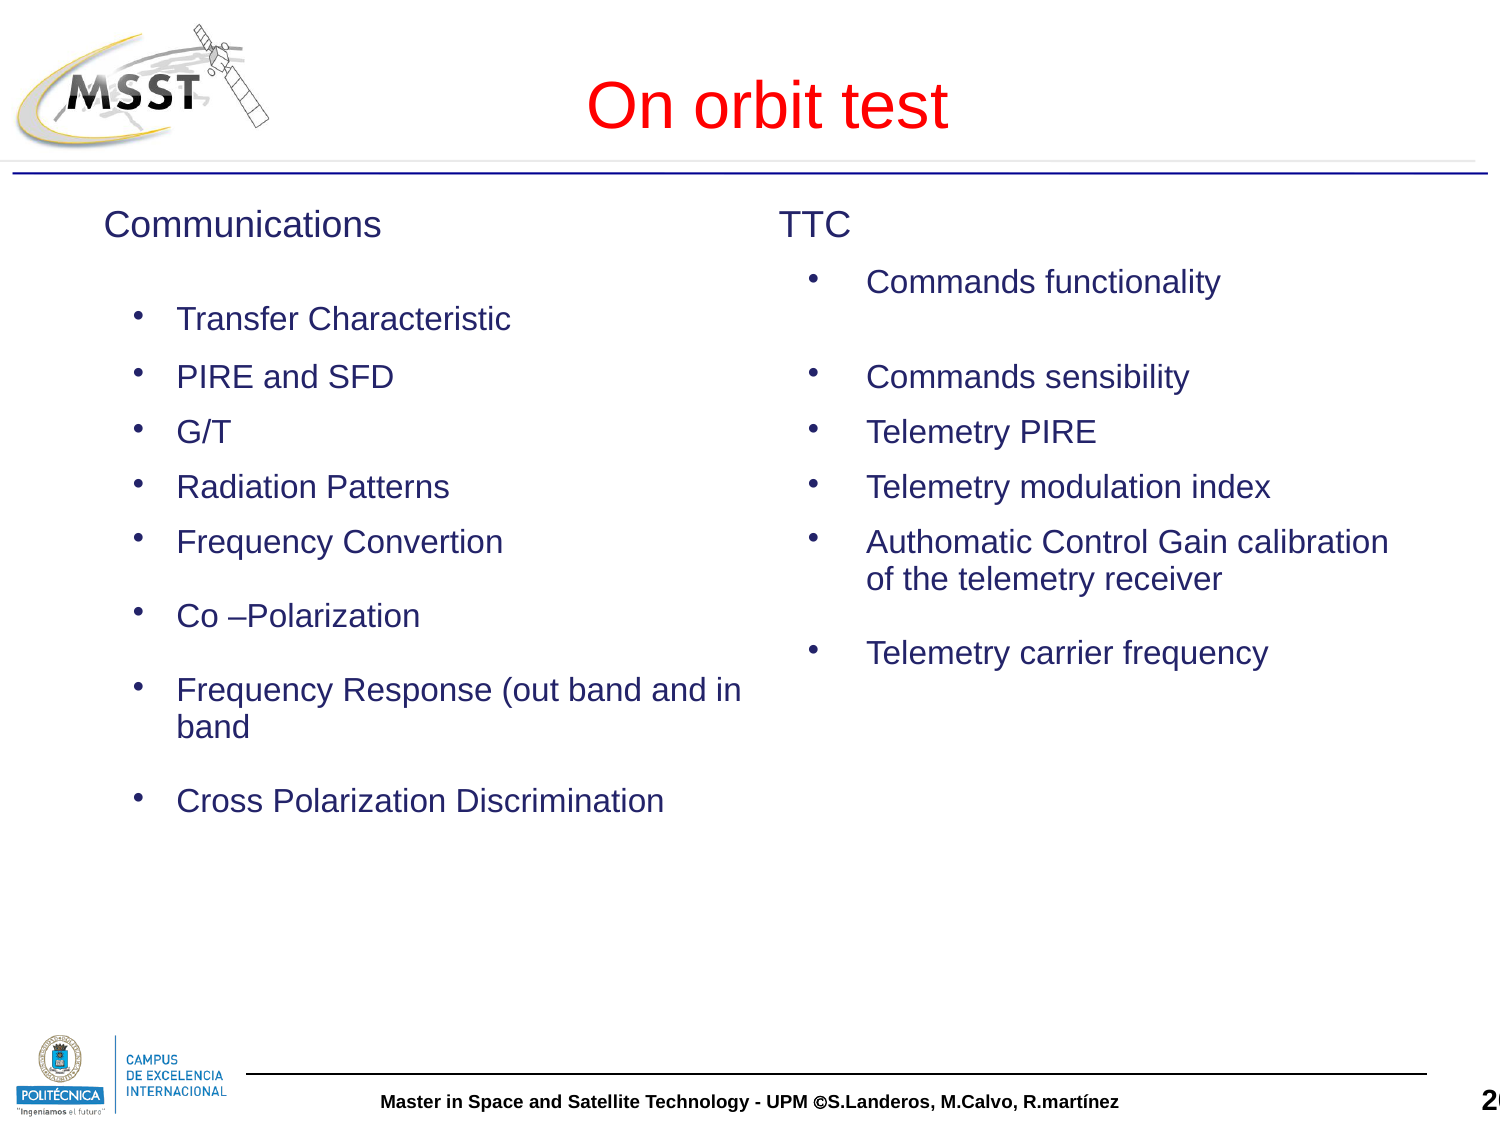

On orbit test
| Communications | TTC |
| --- | --- |
| Transfer Characteristic | Commands functionality |
| PIRE and SFD | Commands sensibility |
| G/T | Telemetry PIRE |
| Radiation Patterns | Telemetry modulation index |
| Frequency Convertion Co –Polarization Frequency Response (out band and in band Cross Polarization Discrimination | Authomatic Control Gain calibration of the telemetry receiver Telemetry carrier frequency |
|  |  |
|  |  |
|  |  |
|  |  |